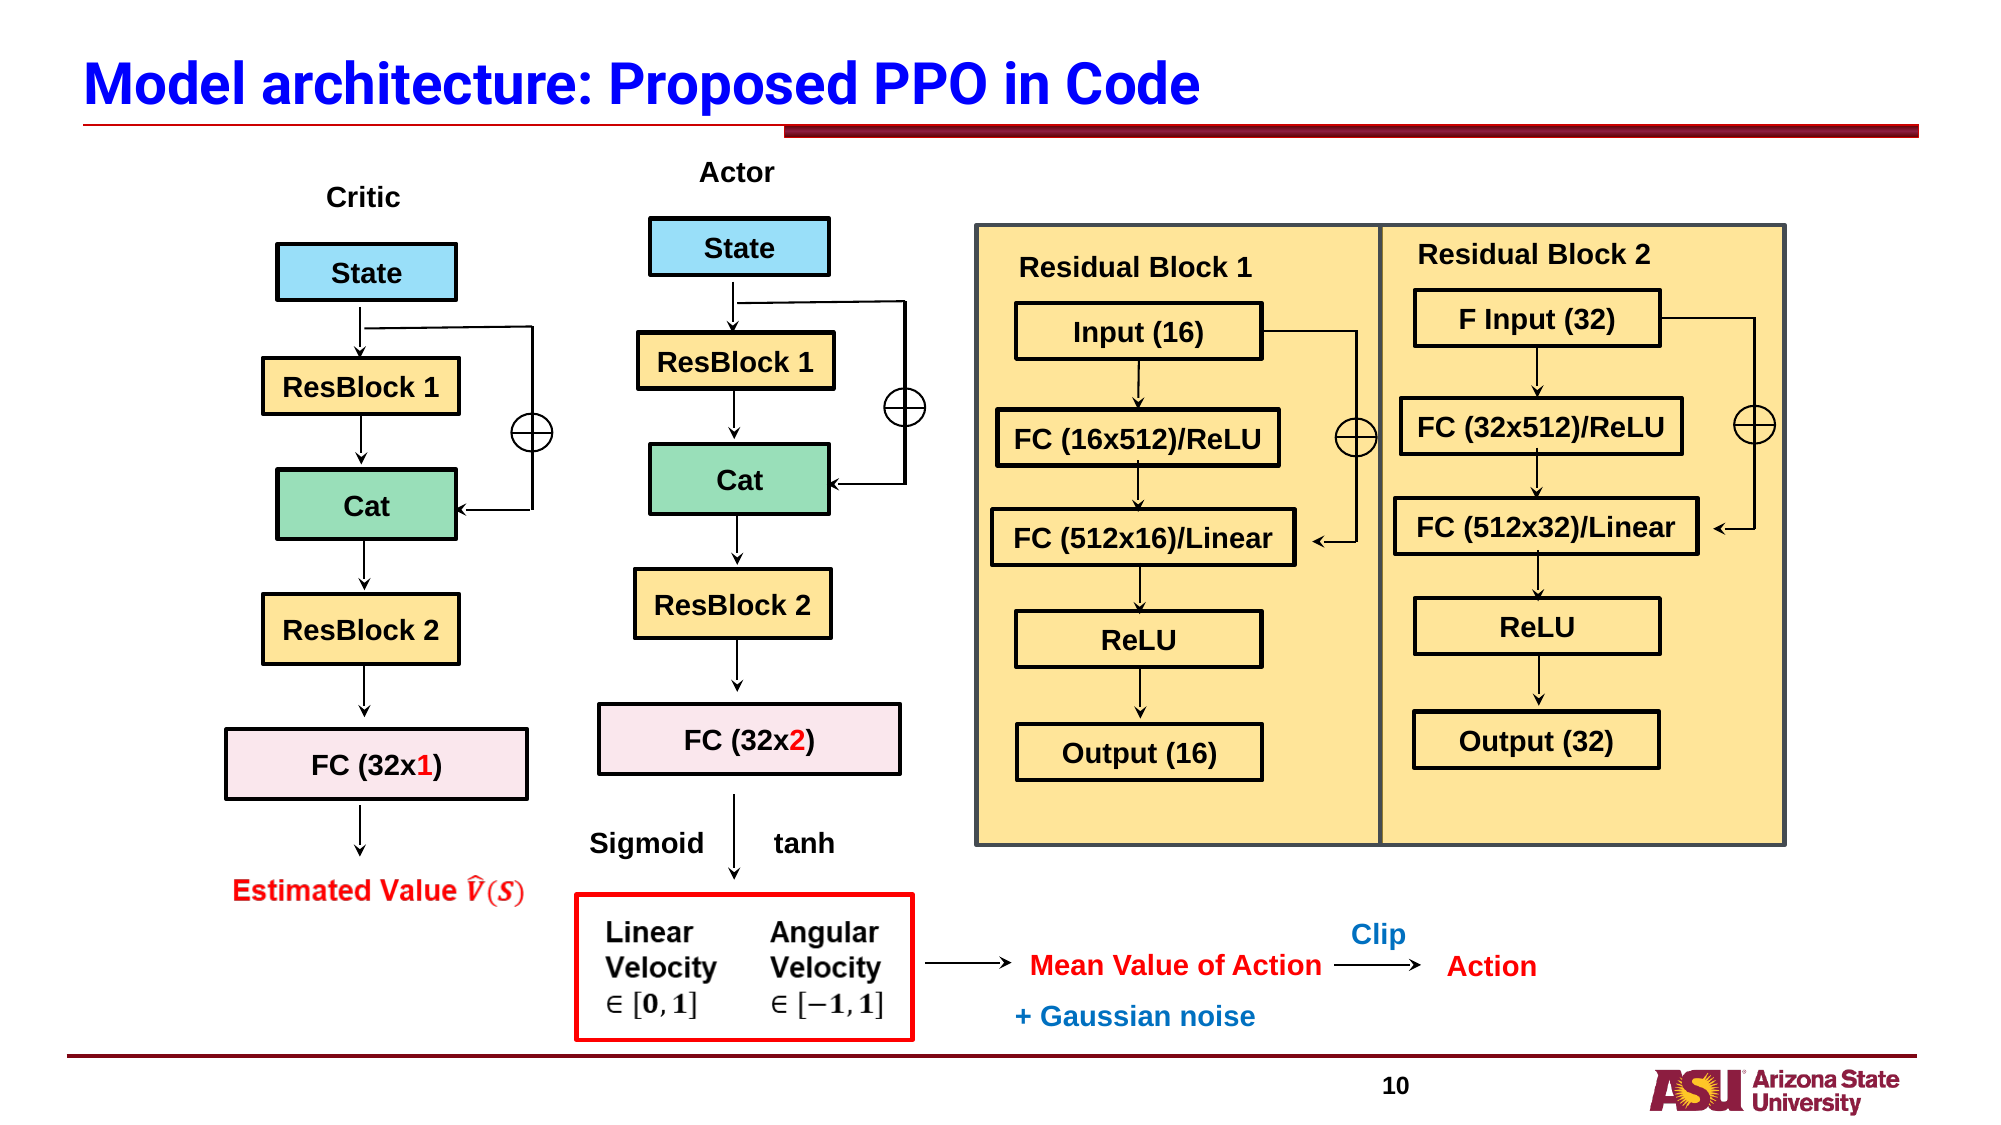

Model architecture: Proposed PPO in Code
Actor
State
ResBlock 1

Cat
ResBlock 2
FC (32x2)
tanh
Sigmoid

Clip
Mean Value of Action
Action
+ Gaussian noise
Critic
State
ResBlock 1

Cat
ResBlock 2
FC (32x1)

Residual Block 1
Input (16)
FC (16x512)/ReLU

FC (512x16)/Linear
ReLU
Output (16)

Residual Block 2
F Input (32)

ReLU
FC (32x512)/ReLU
FC (512x32)/Linear
Output (32)

10